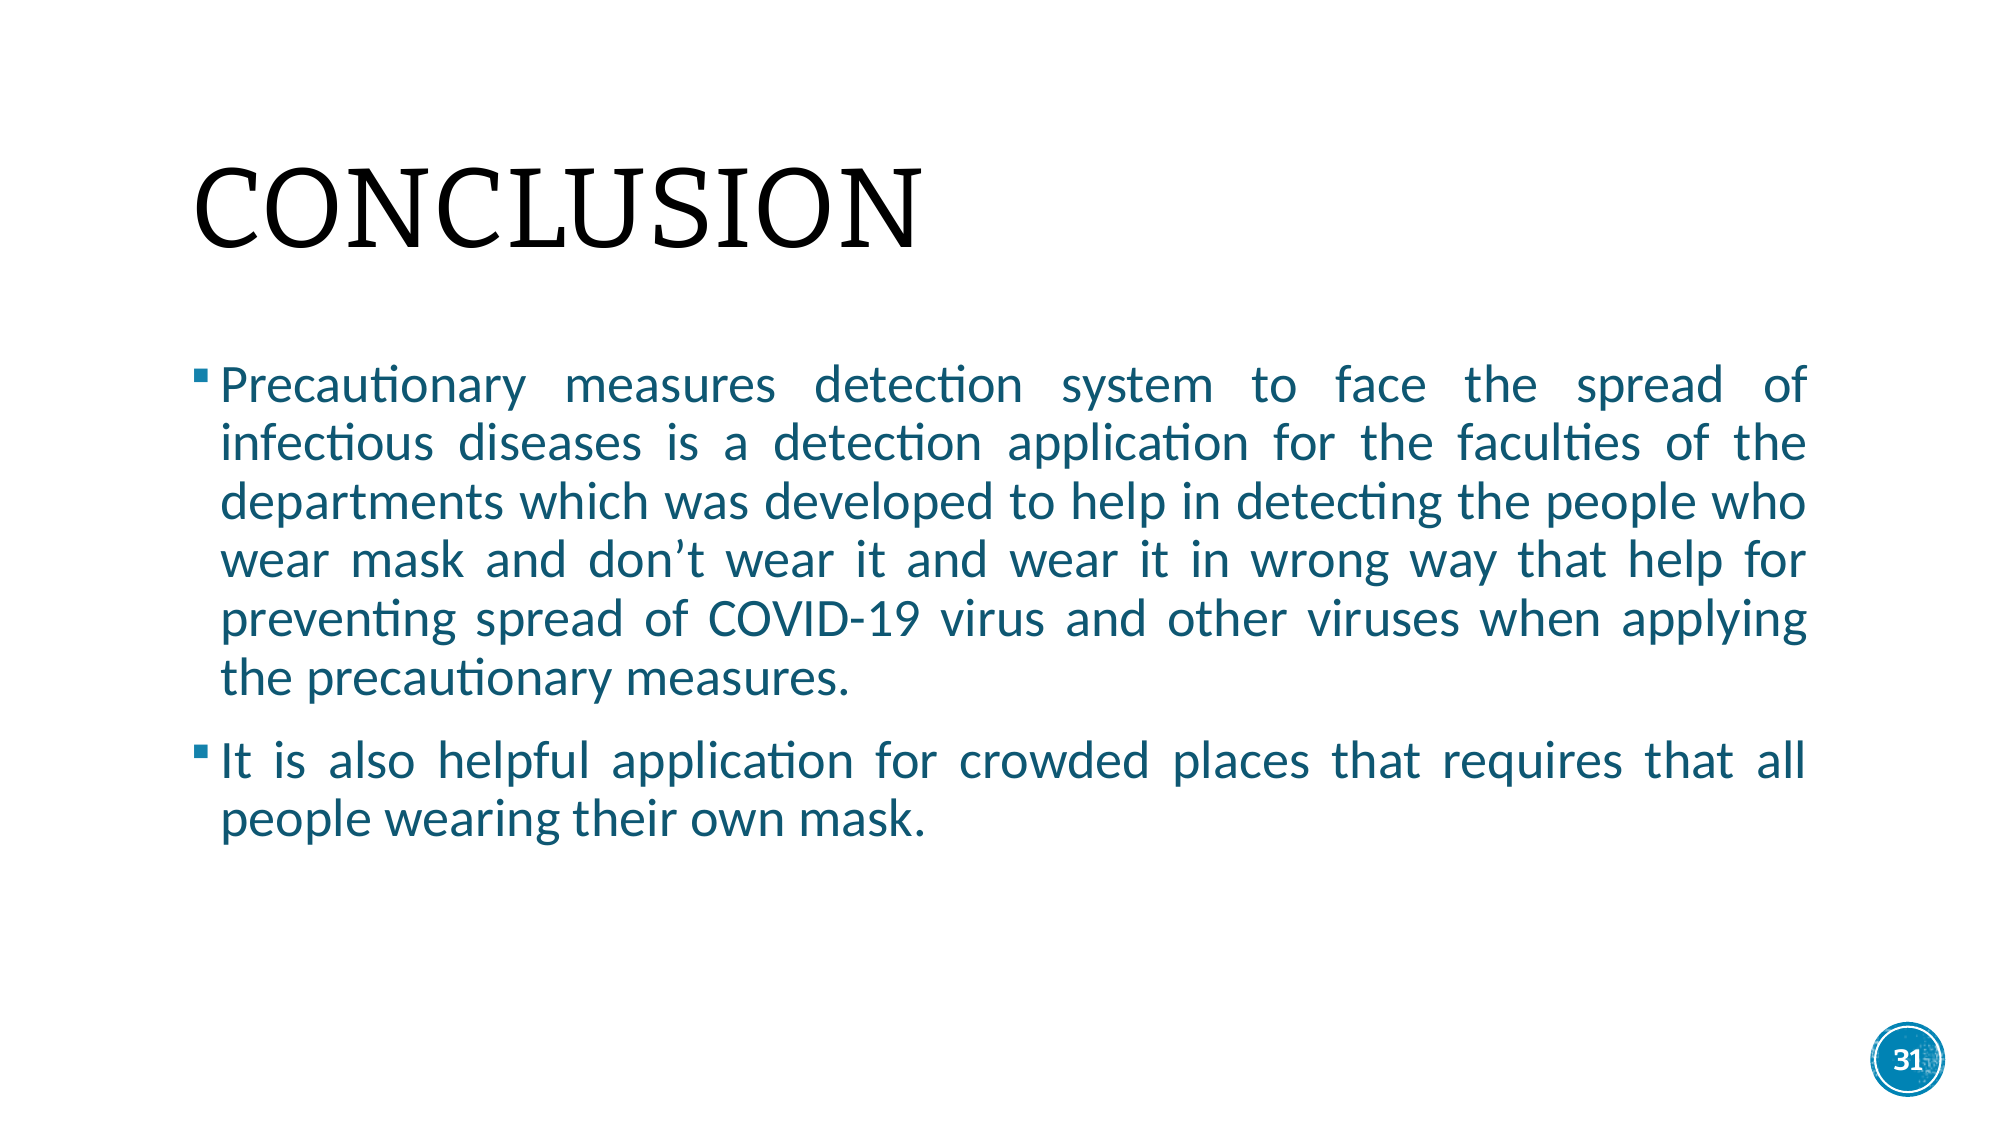

# Conclusion
Precautionary measures detection system to face the spread of infectious diseases is a detection application for the faculties of the departments which was developed to help in detecting the people who wear mask and don’t wear it and wear it in wrong way that help for preventing spread of COVID-19 virus and other viruses when applying the precautionary measures.
It is also helpful application for crowded places that requires that all people wearing their own mask.
31